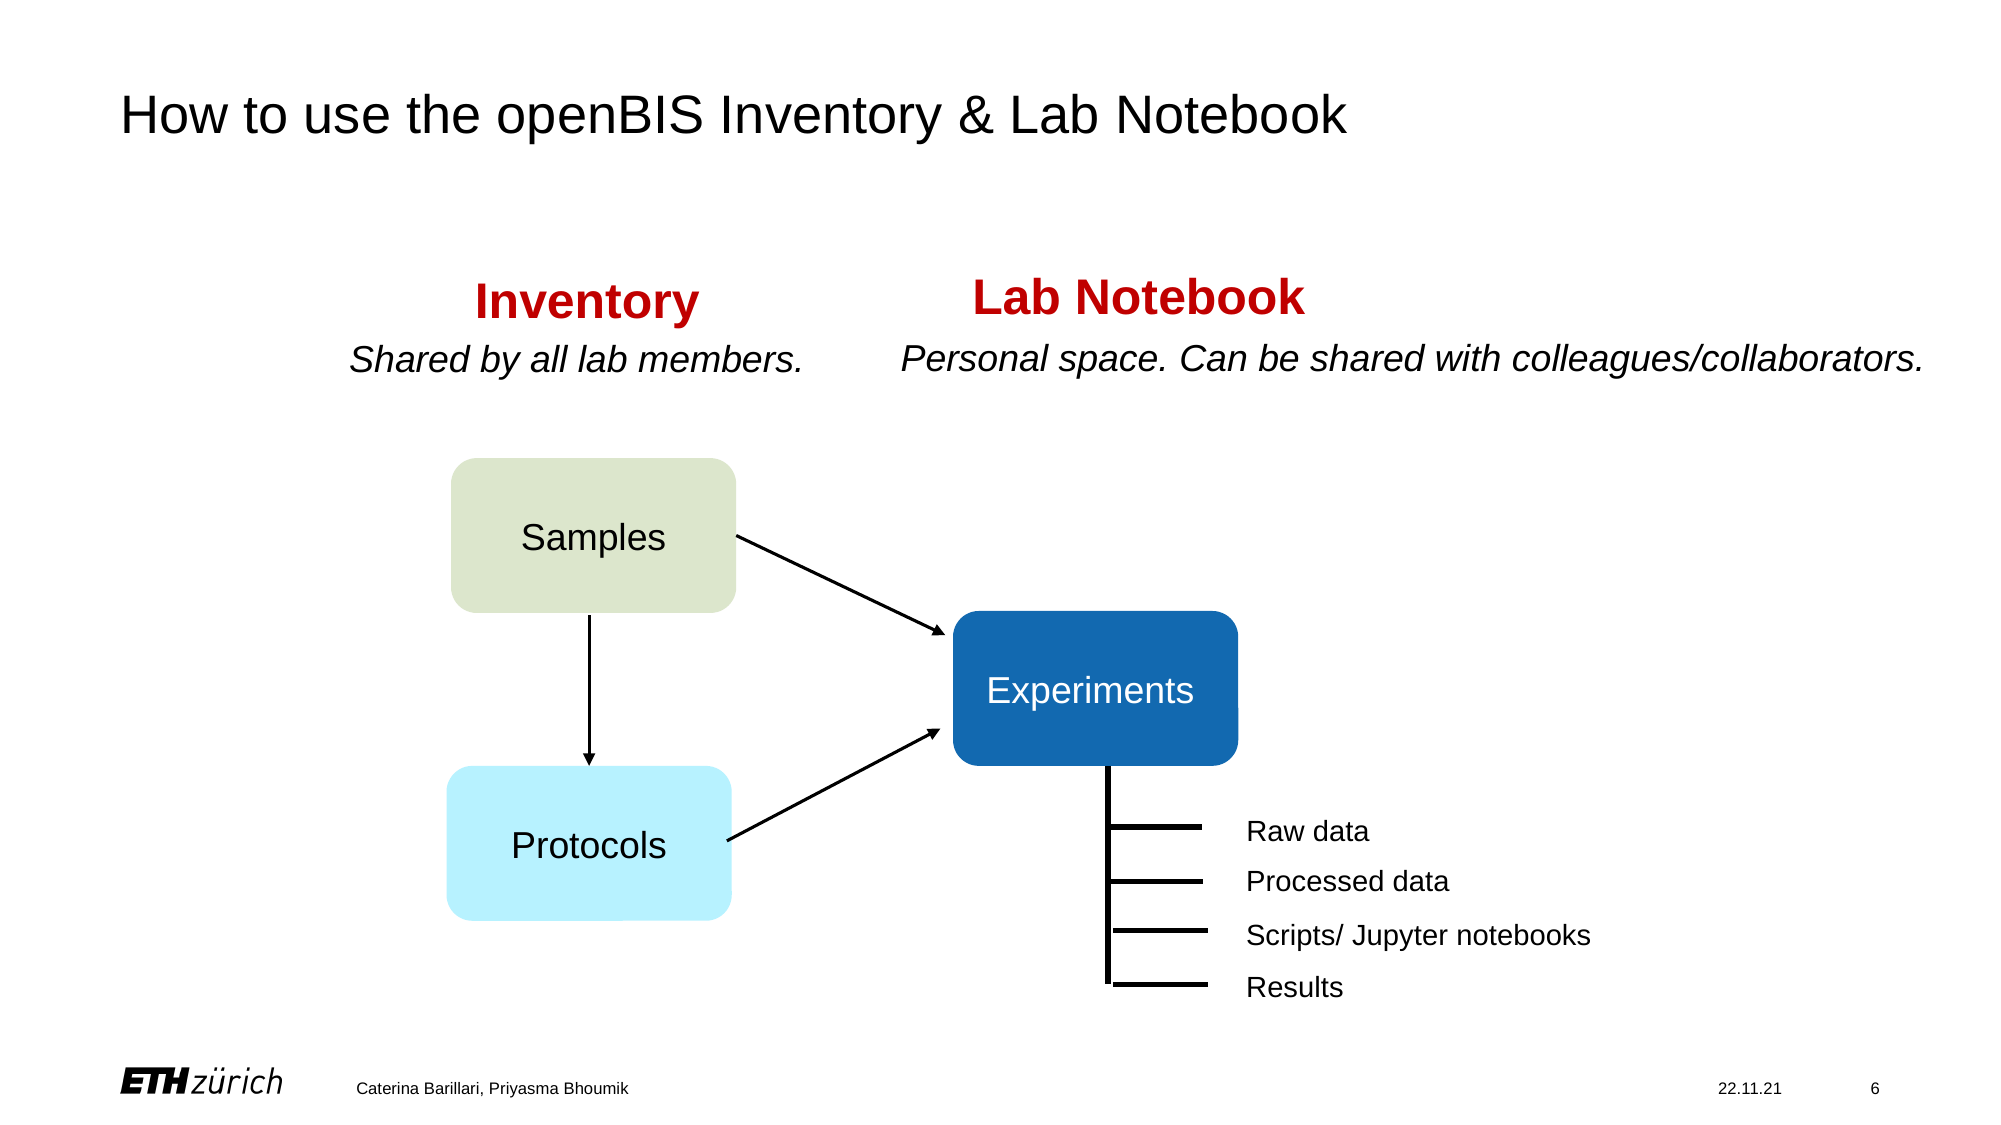

# How to use the openBIS Inventory & Lab Notebook
Lab Notebook
Inventory
Personal space. Can be shared with colleagues/collaborators.
Shared by all lab members.
Samples
Experiments
Protocols
Raw data
Processed data
Scripts/ Jupyter notebooks
Results
Caterina Barillari, Priyasma Bhoumik
22.11.21
6